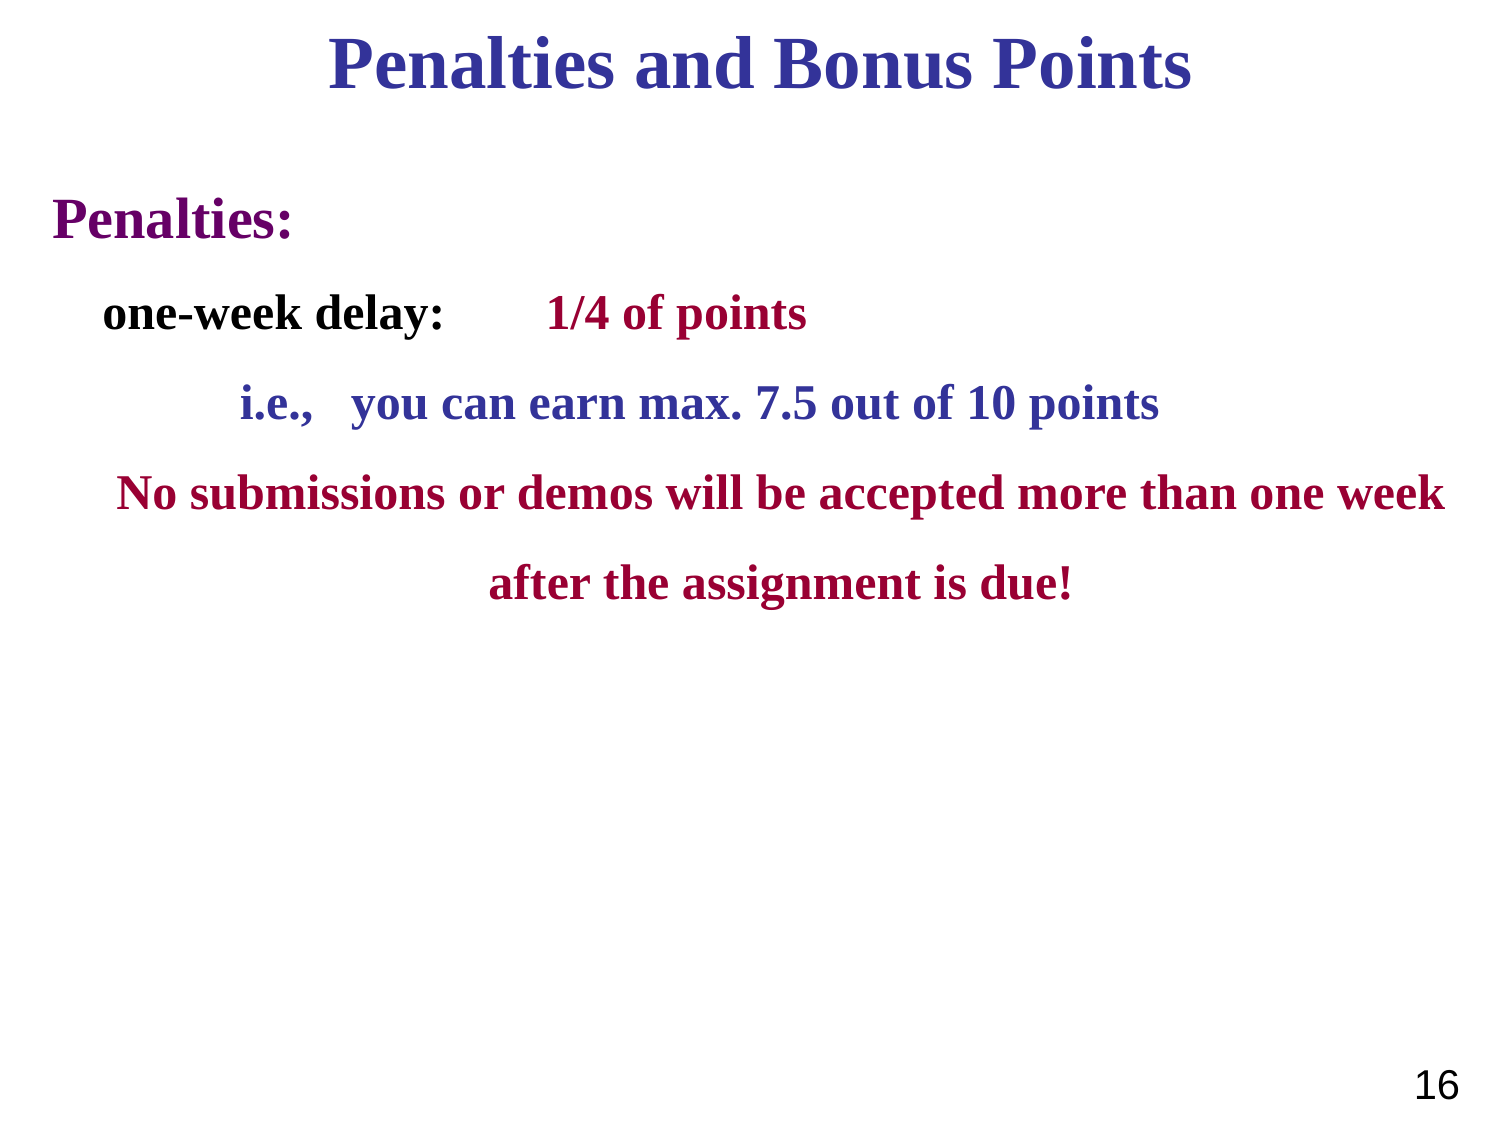

Penalties and Bonus Points
Penalties:
    one-week delay:        1/4 of points
               i.e.,   you can earn max. 7.5 out of 10 points
   No submissions or demos will be accepted more than one week
   after the assignment is due!
16